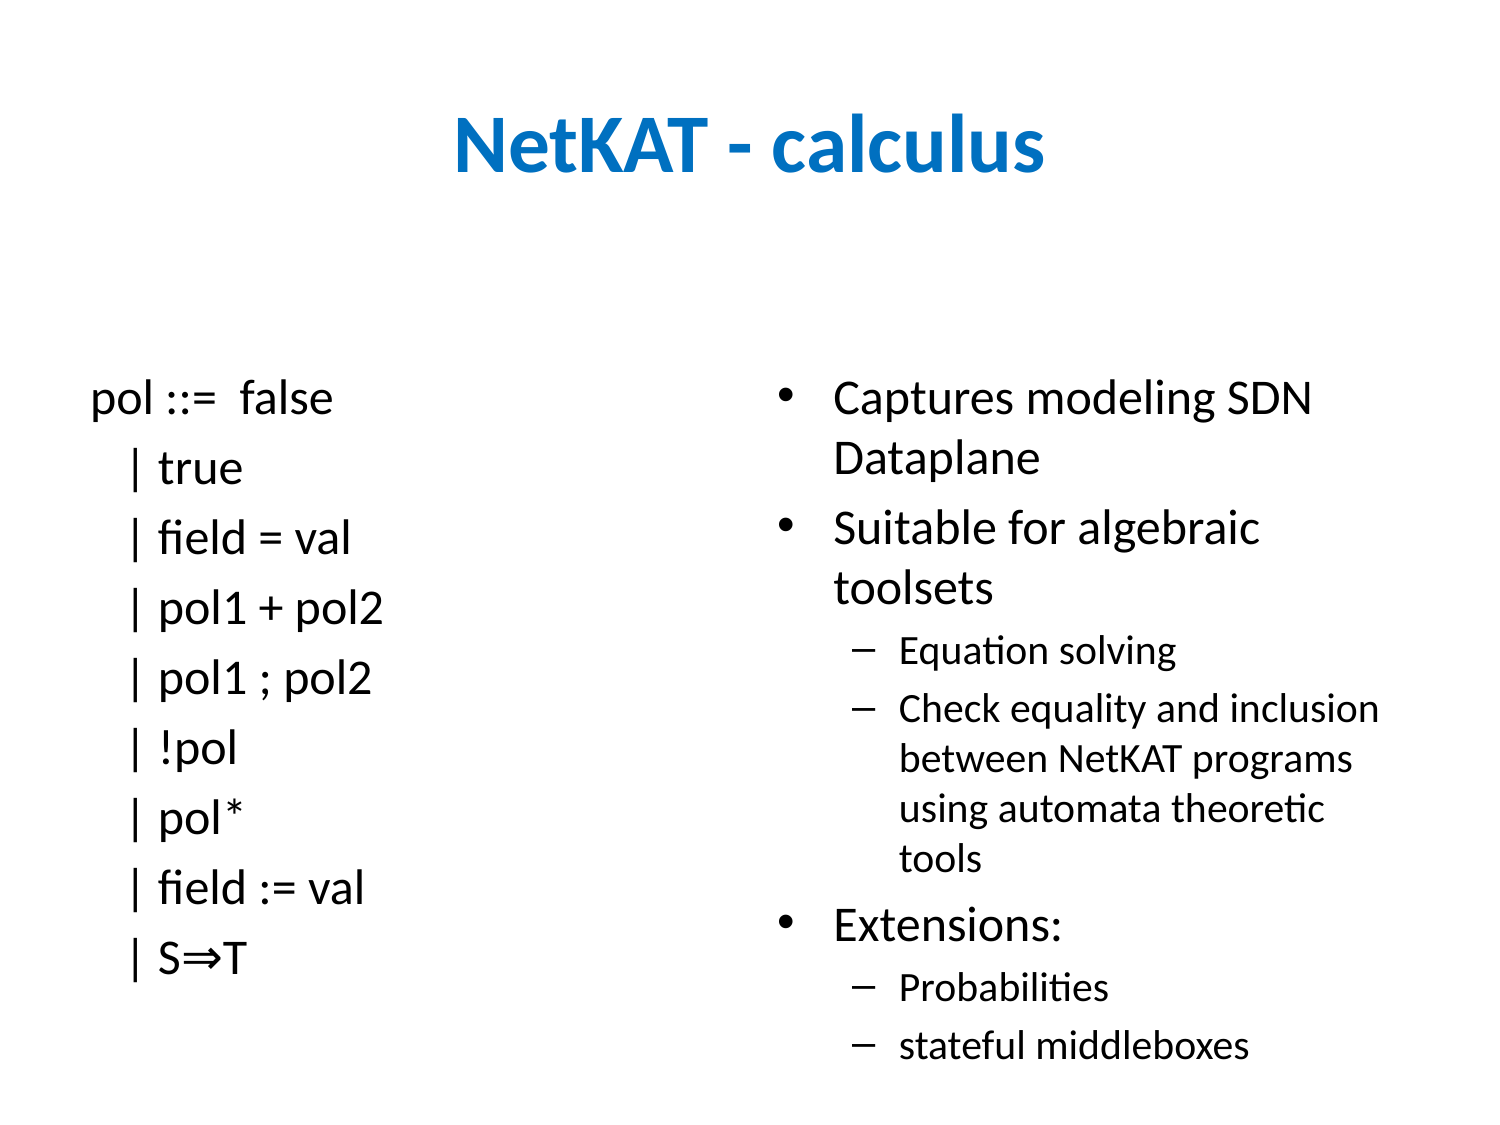

# NetKAT - calculus
pol ::=  false
   | true
   | field = val
   | pol1 + pol2
   | pol1 ; pol2
   | !pol
   | pol*
   | field := val
   | S⇒T

Captures modeling SDN Dataplane
Suitable for algebraic toolsets
Equation solving
Check equality and inclusion between NetKAT programs using automata theoretic tools
Extensions:
Probabilities
stateful middleboxes